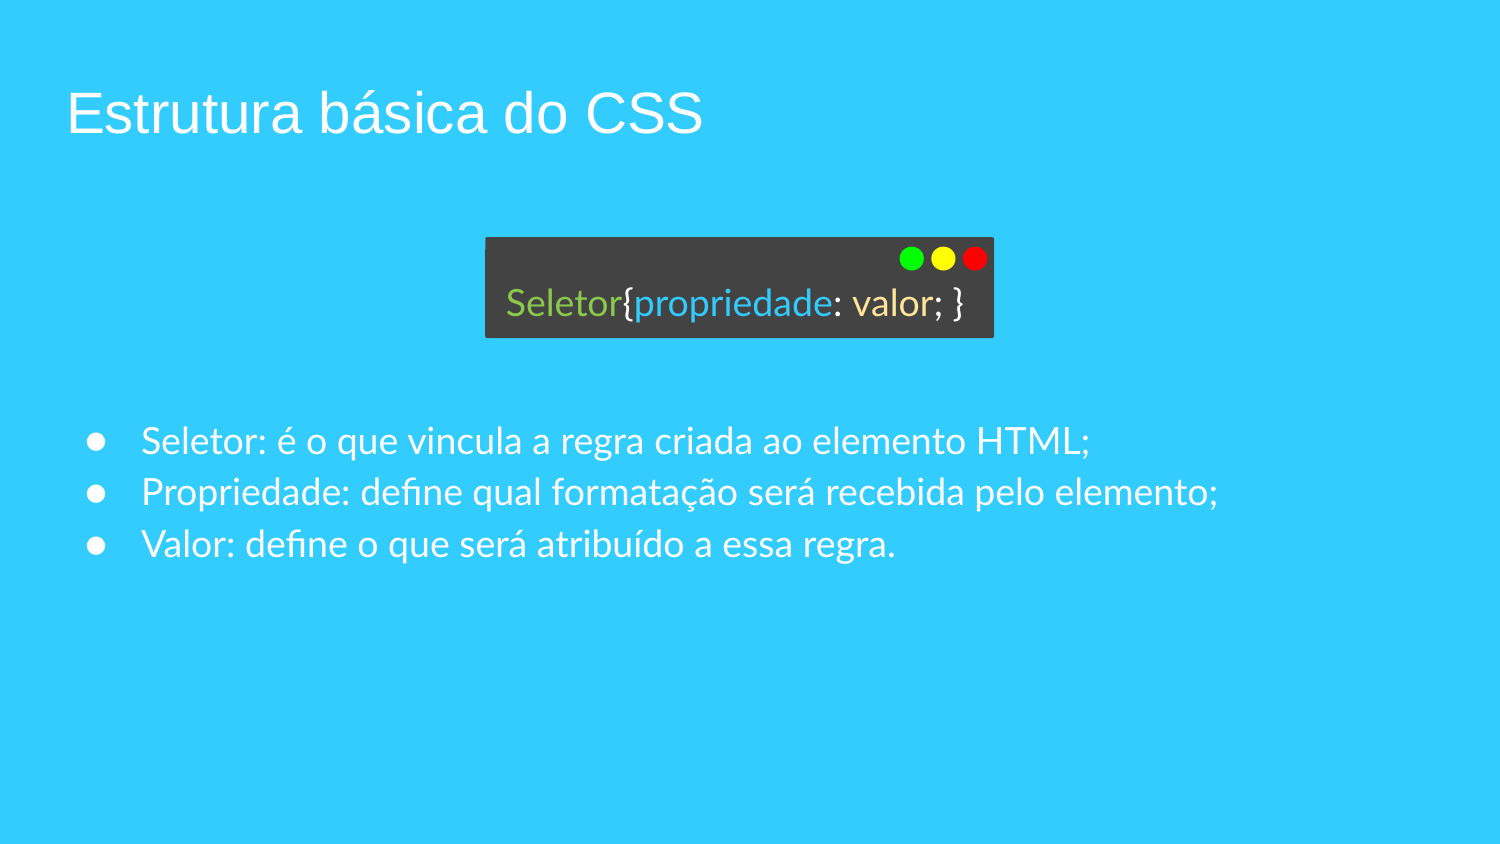

# Estrutura básica do CSS

Seletor{propriedade: valor; }
Seletor: é o que vincula a regra criada ao elemento HTML;
Propriedade: define qual formatação será recebida pelo elemento;
Valor: define o que será atribuído a essa regra.